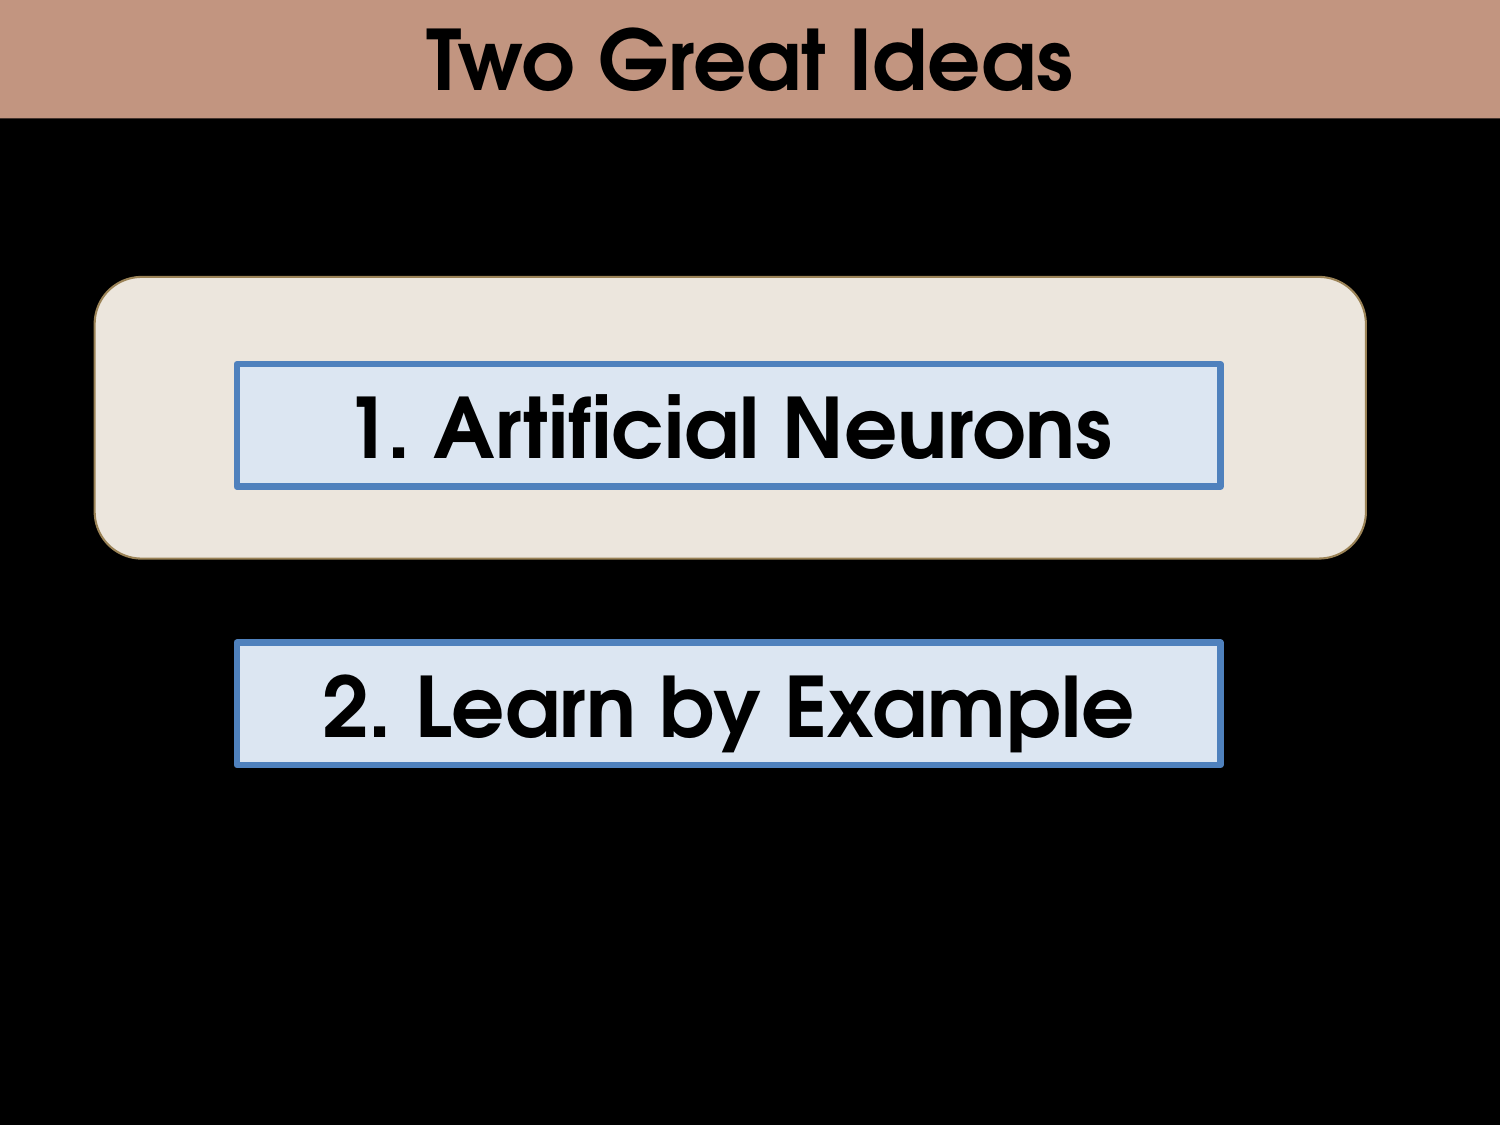

Two Great Ideas

1. Artificial Neurons
2. Learn by Example